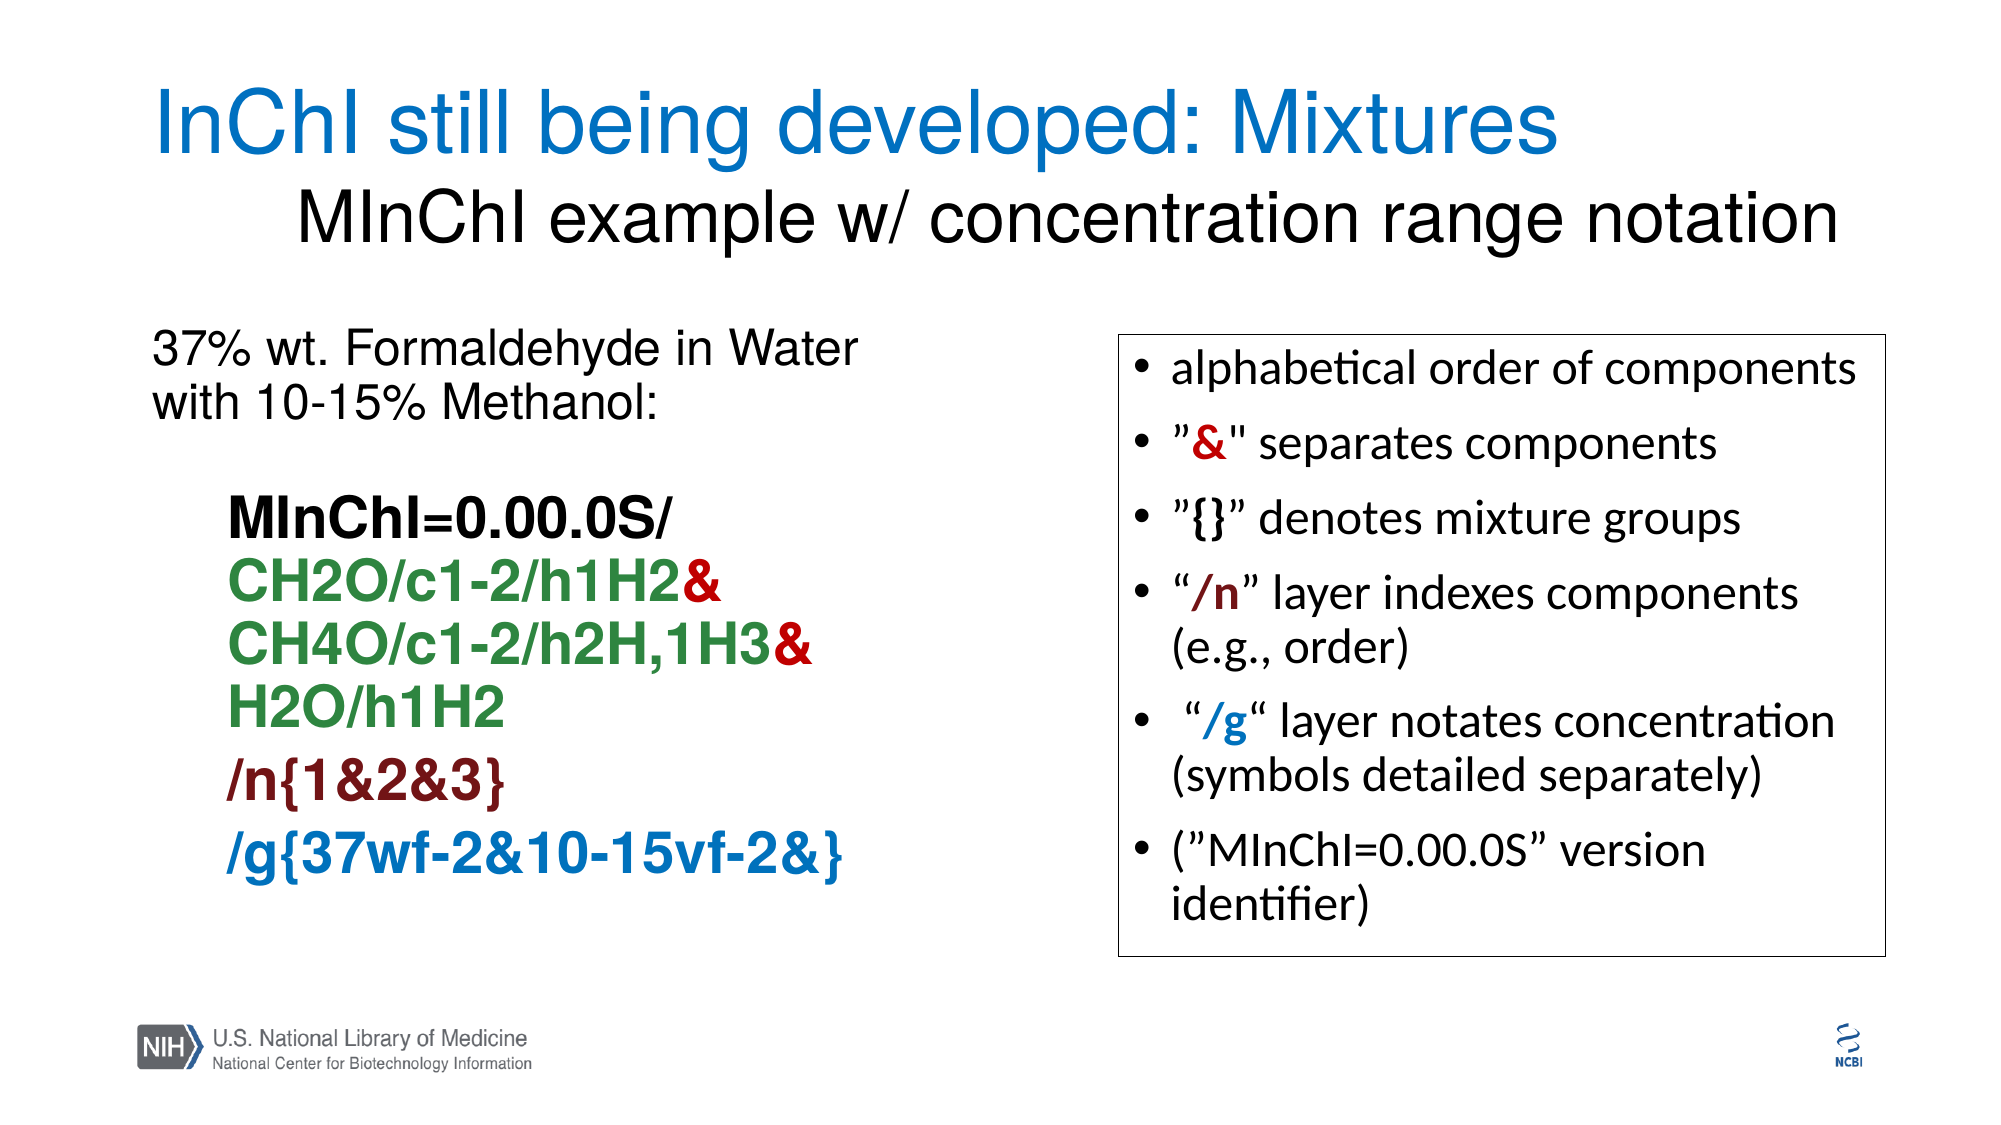

# InChI still being developed: Mixtures MInChI example w/ concentration range notation
37% wt. Formaldehyde in Water
with 10-15% Methanol:

MInChI=0.00.0S/
CH2O/c1-2/h1H2&
CH4O/c1-2/h2H,1H3&
H2O/h1H2
/n{1&2&3}
/g{37wf-2&10-15vf-2&}
alphabetical order of components
”&" separates components
”{}” denotes mixture groups
“/n” layer indexes components (e.g., order)
 “/g“ layer notates concentration
(symbols detailed separately)
(”MInChI=0.00.0S” version identifier)